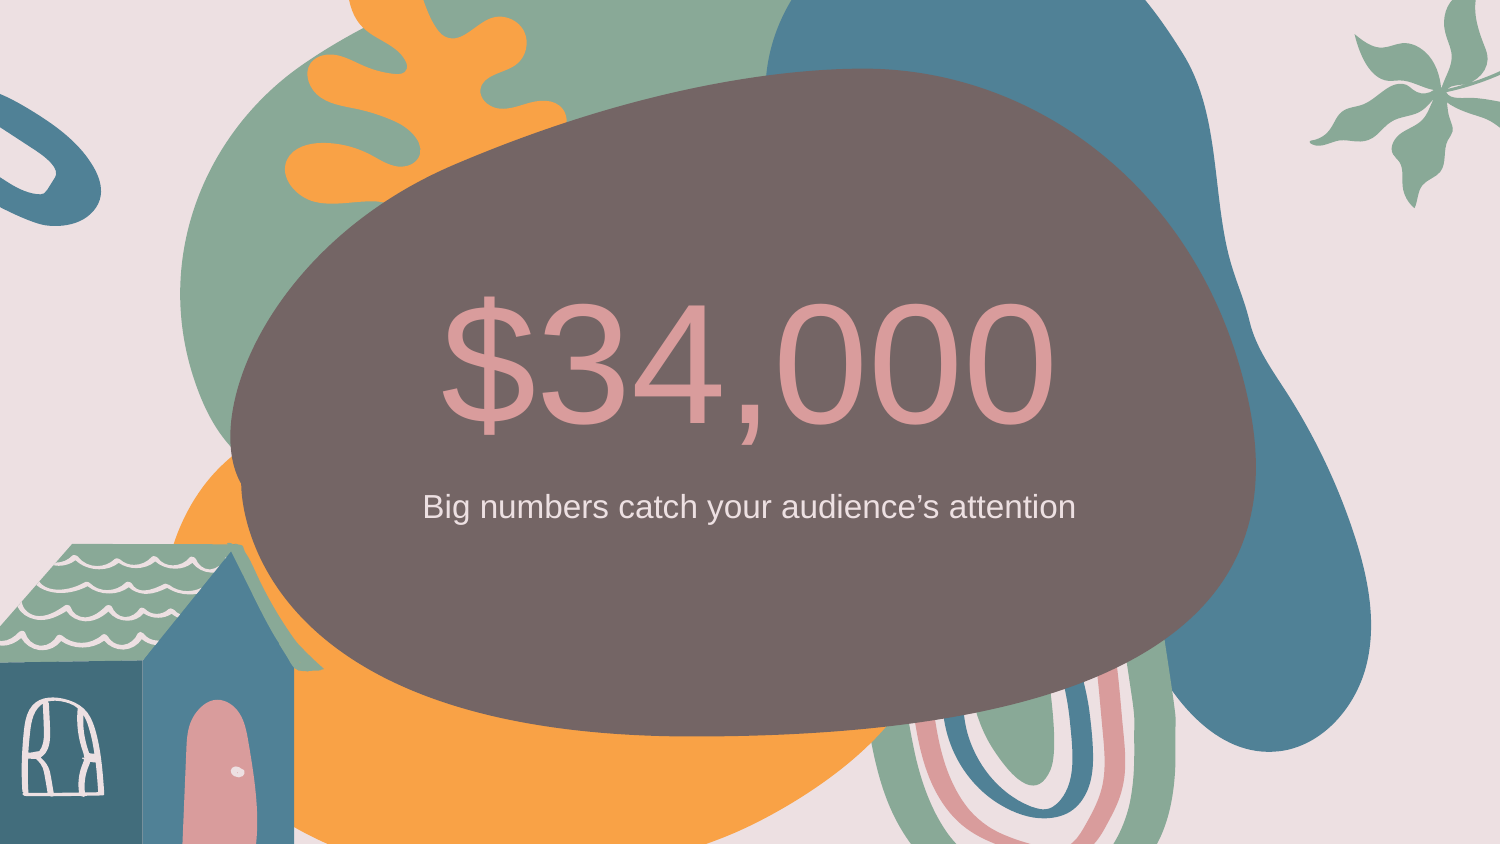

# $34,000
Big numbers catch your audience’s attention